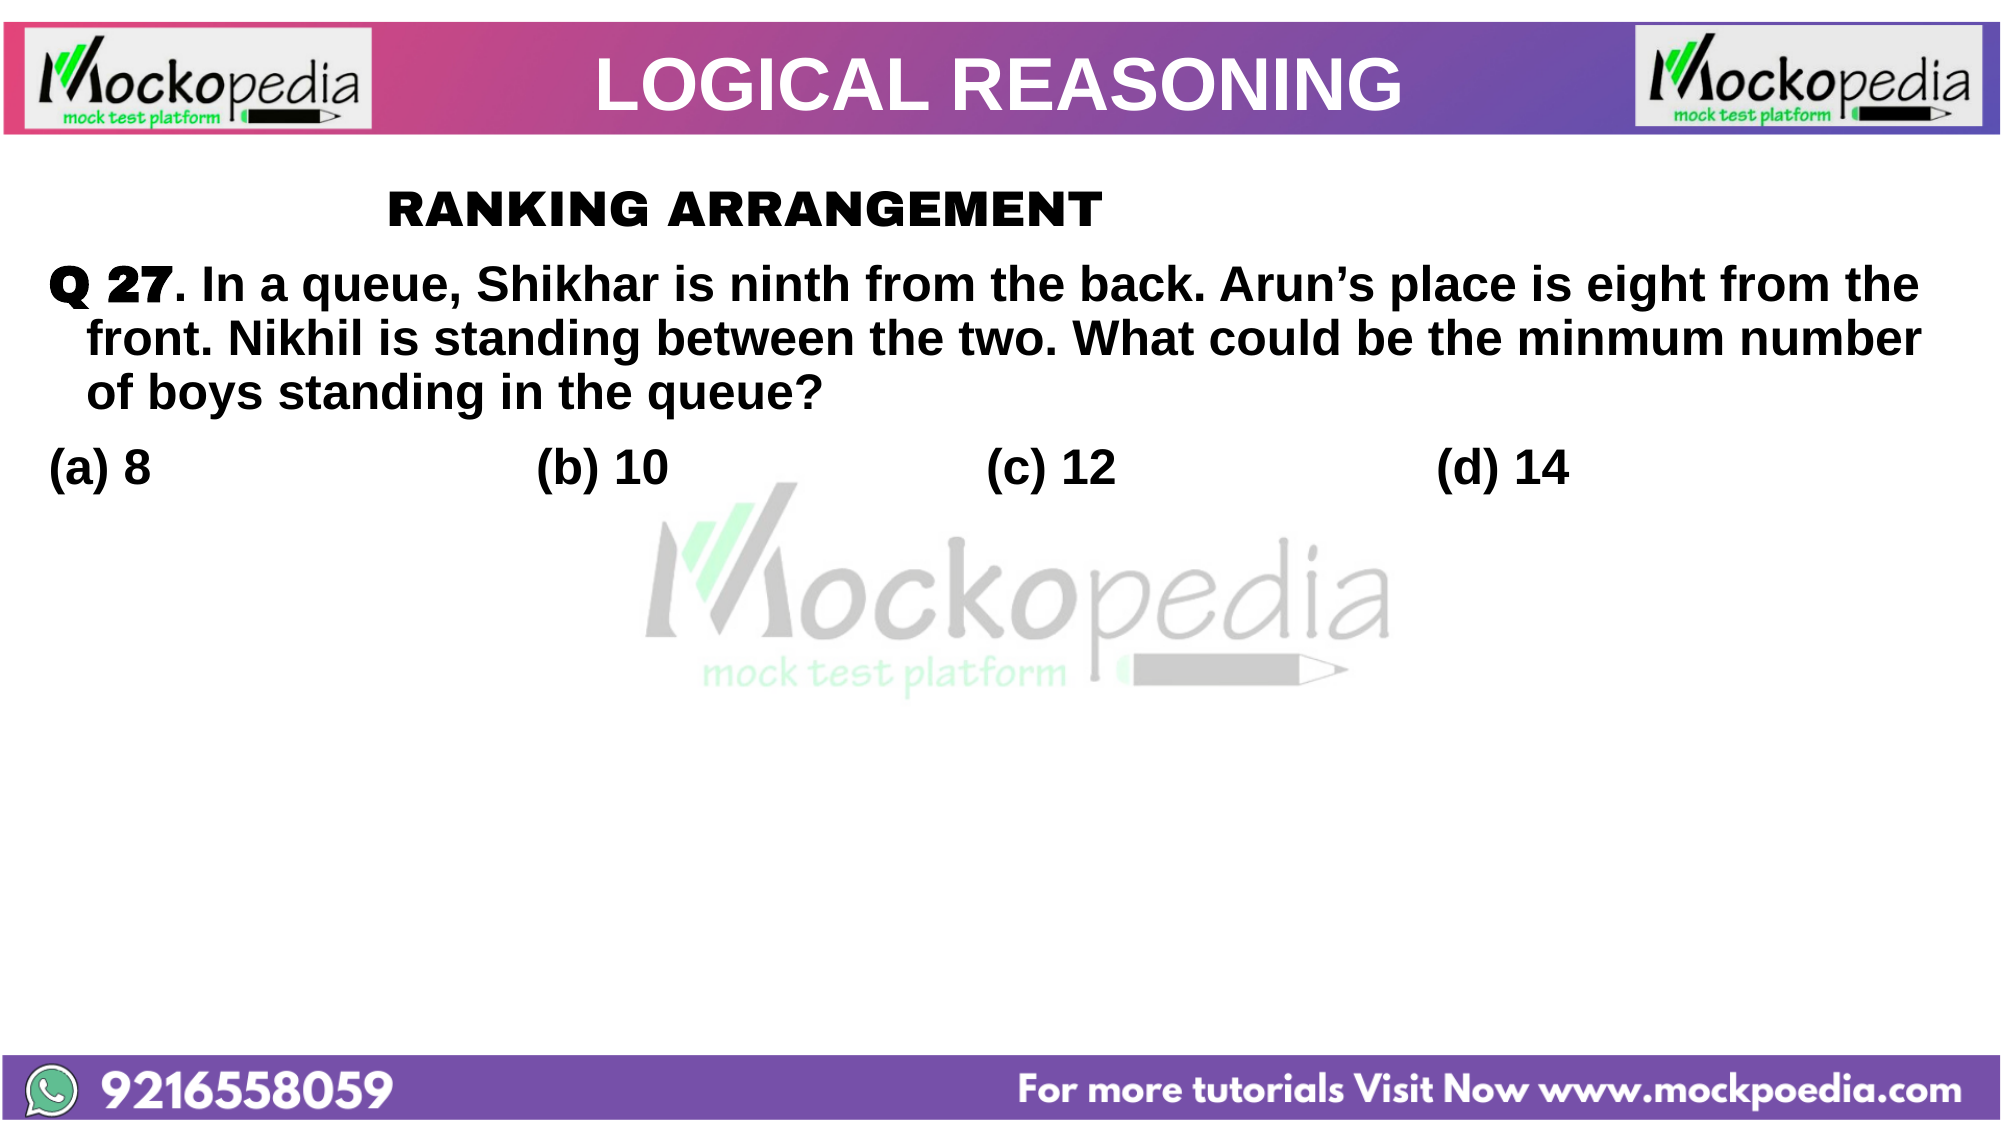

# LOGICAL REASONING
			RANKING ARRANGEMENT
Q 27. In a queue, Shikhar is ninth from the back. Arun’s place is eight from the front. Nikhil is standing between the two. What could be the minmum number of boys standing in the queue?
(a) 8 			(b) 10 			(c) 12 			(d) 14